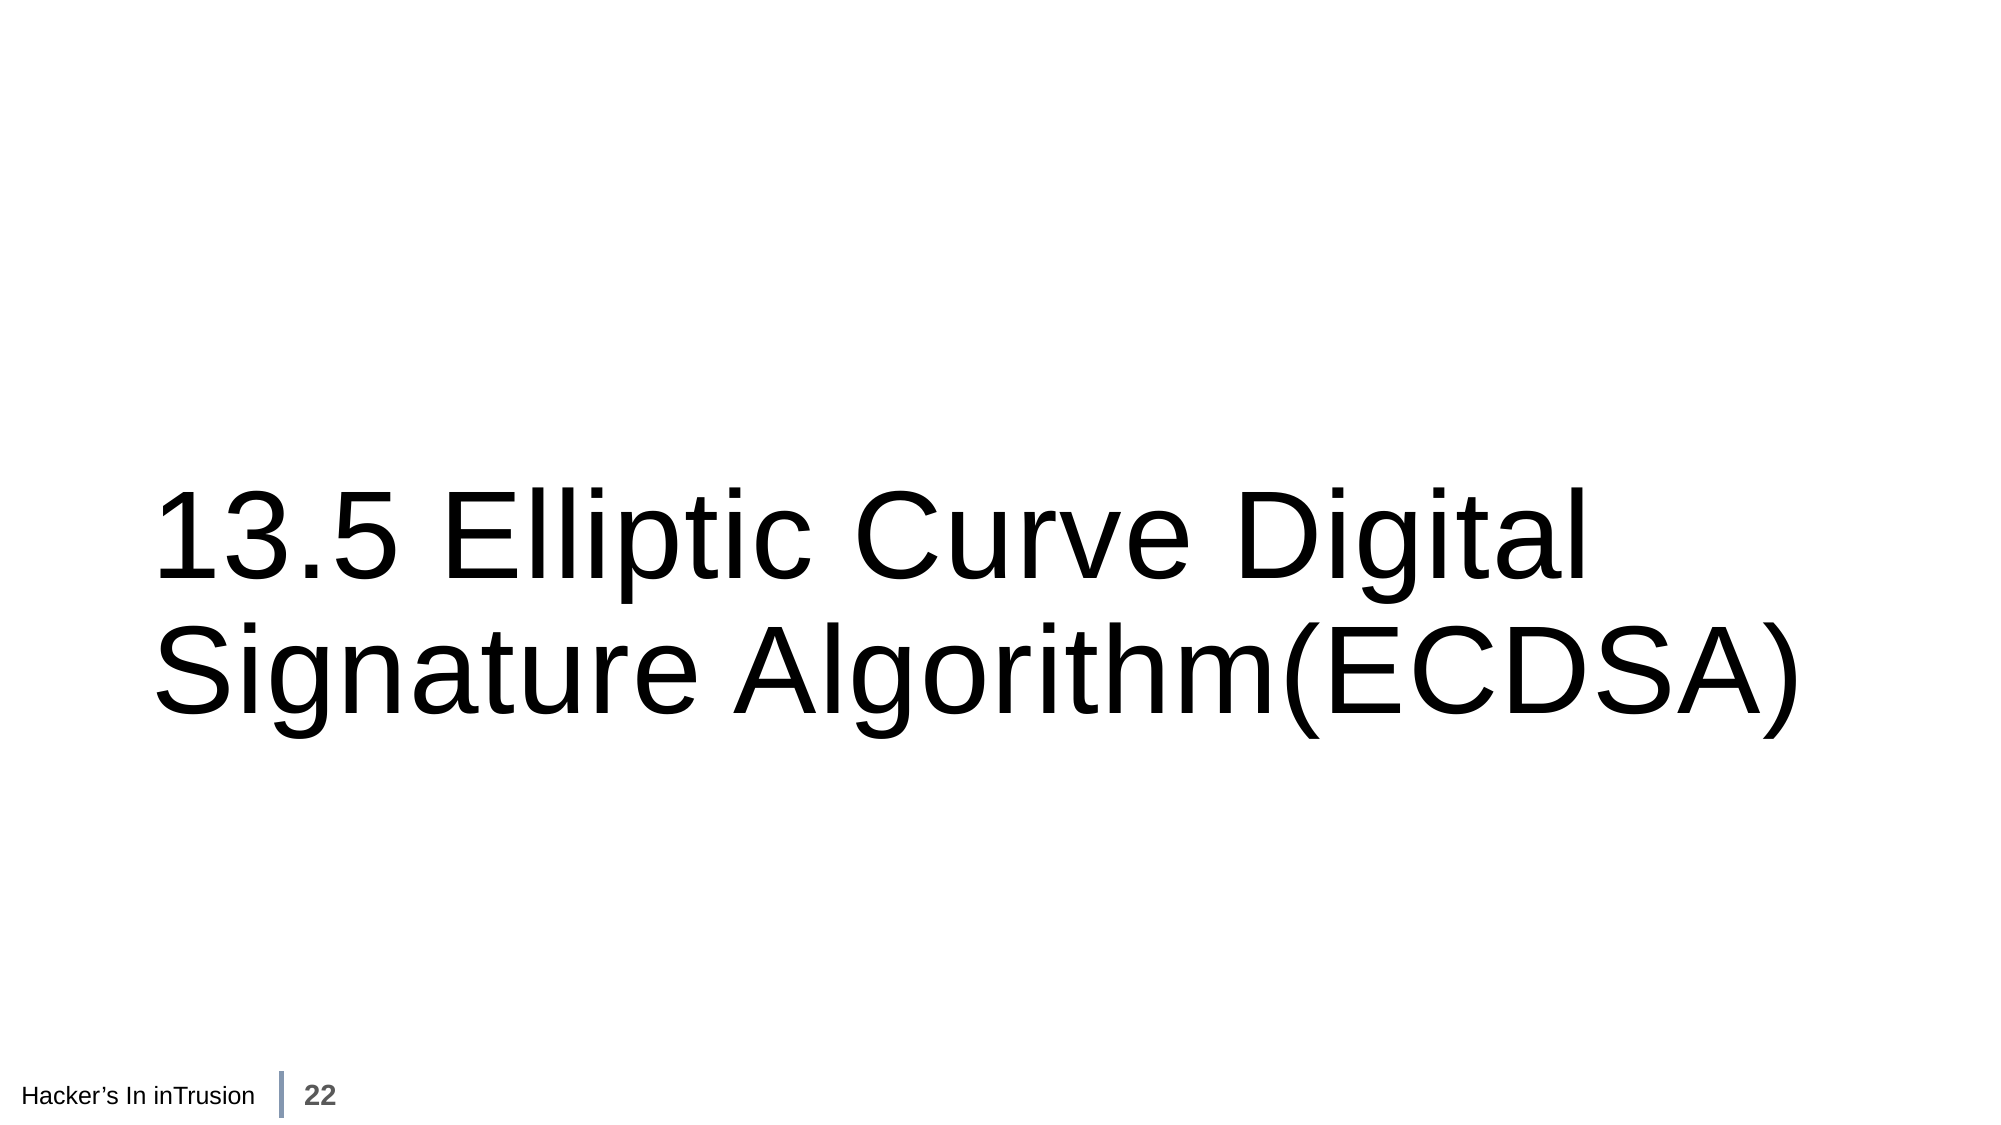

# 13.5 Elliptic Curve Digital Signature Algorithm(ECDSA)